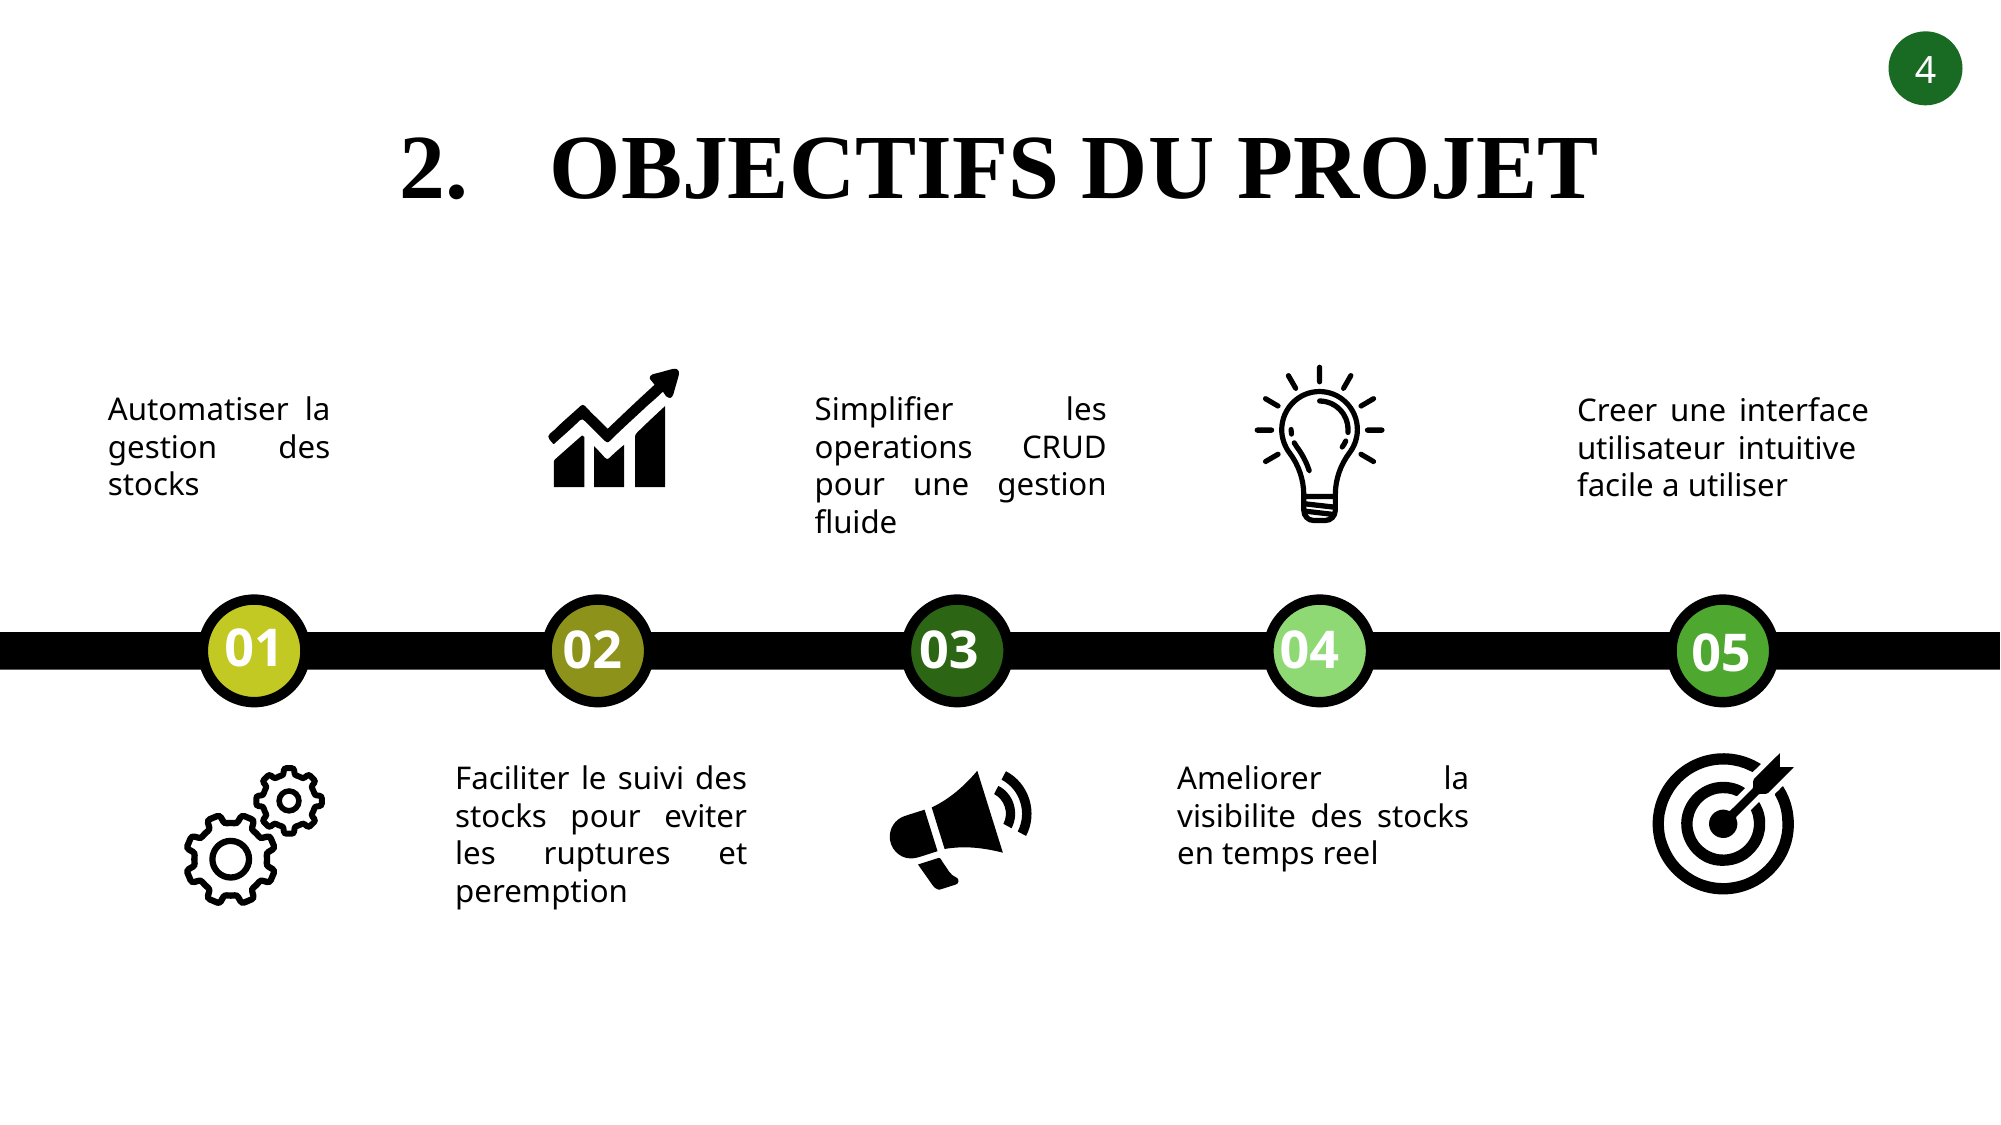

4
# 2.	OBJECTIFS DU PROJET

Automatiser la gestion des stocks
Simplifier les operations CRUD pour une gestion fluide
Creer une interface utilisateur intuitive  facile a utiliser

01
02
03
04
05

Faciliter le suivi des stocks pour eviter les ruptures et peremption
Ameliorer la visibilite des stocks en temps reel